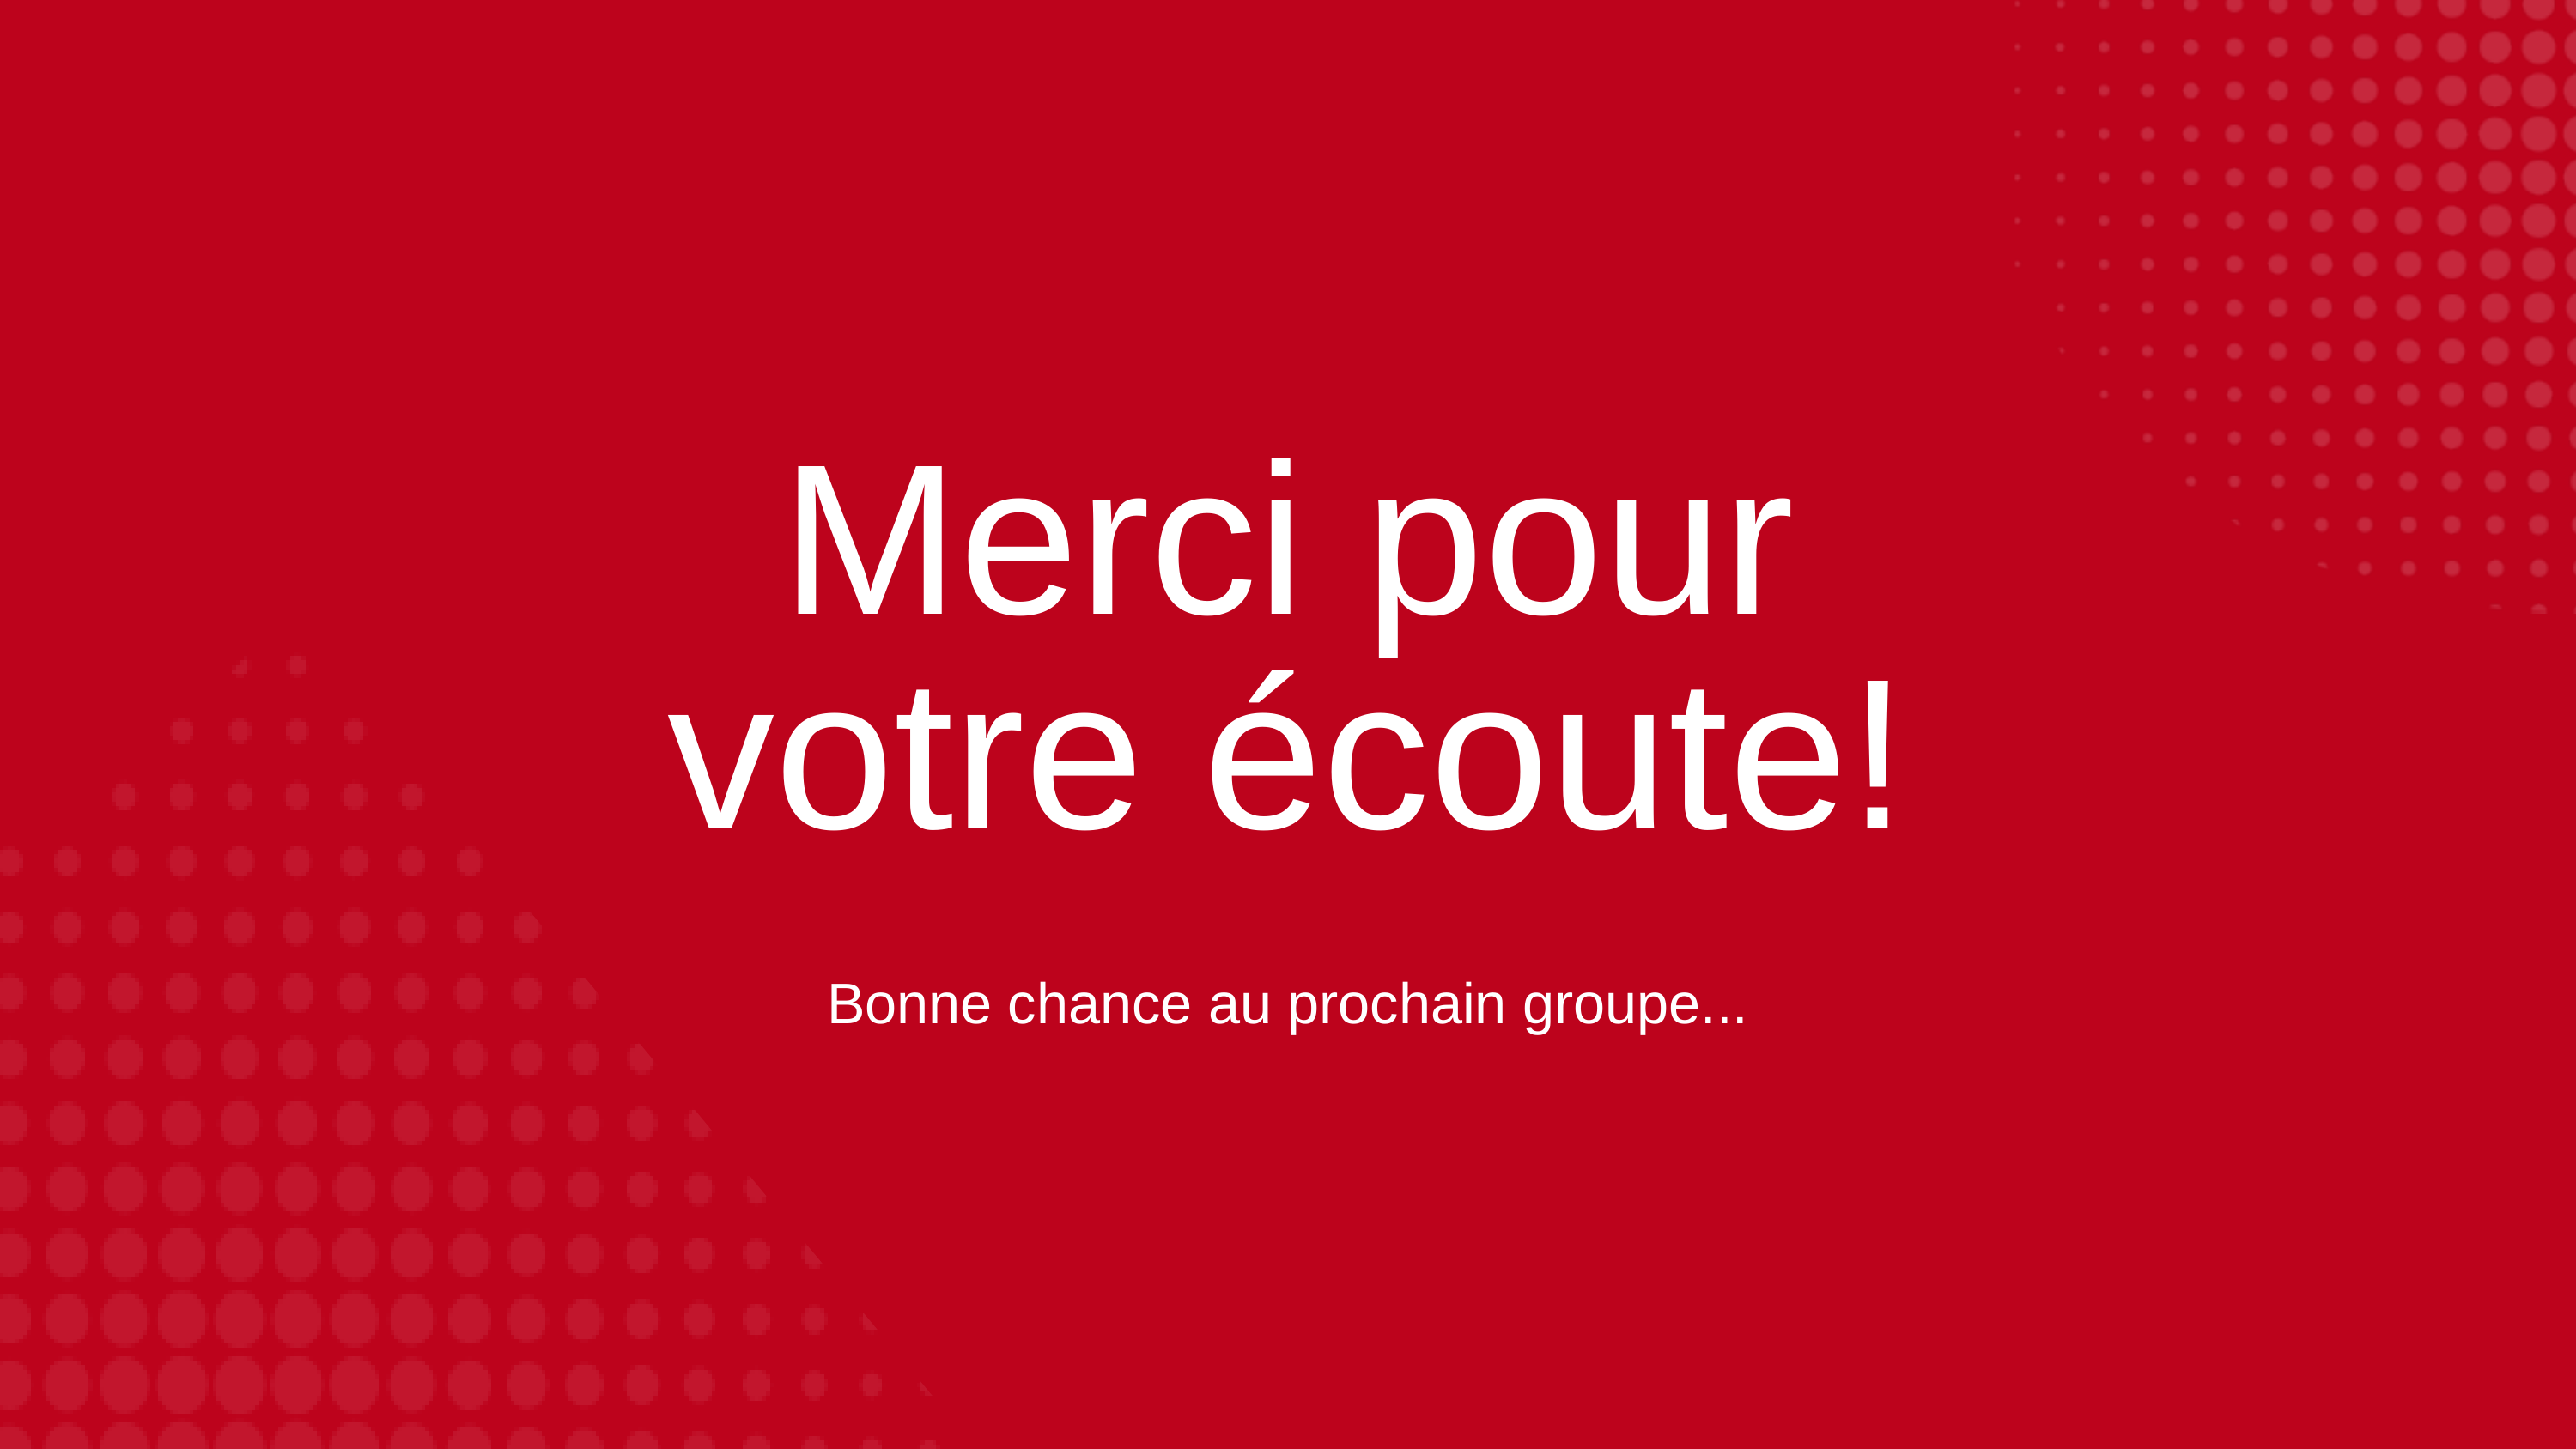

Merci pour votre écoute!
Bonne chance au prochain groupe...